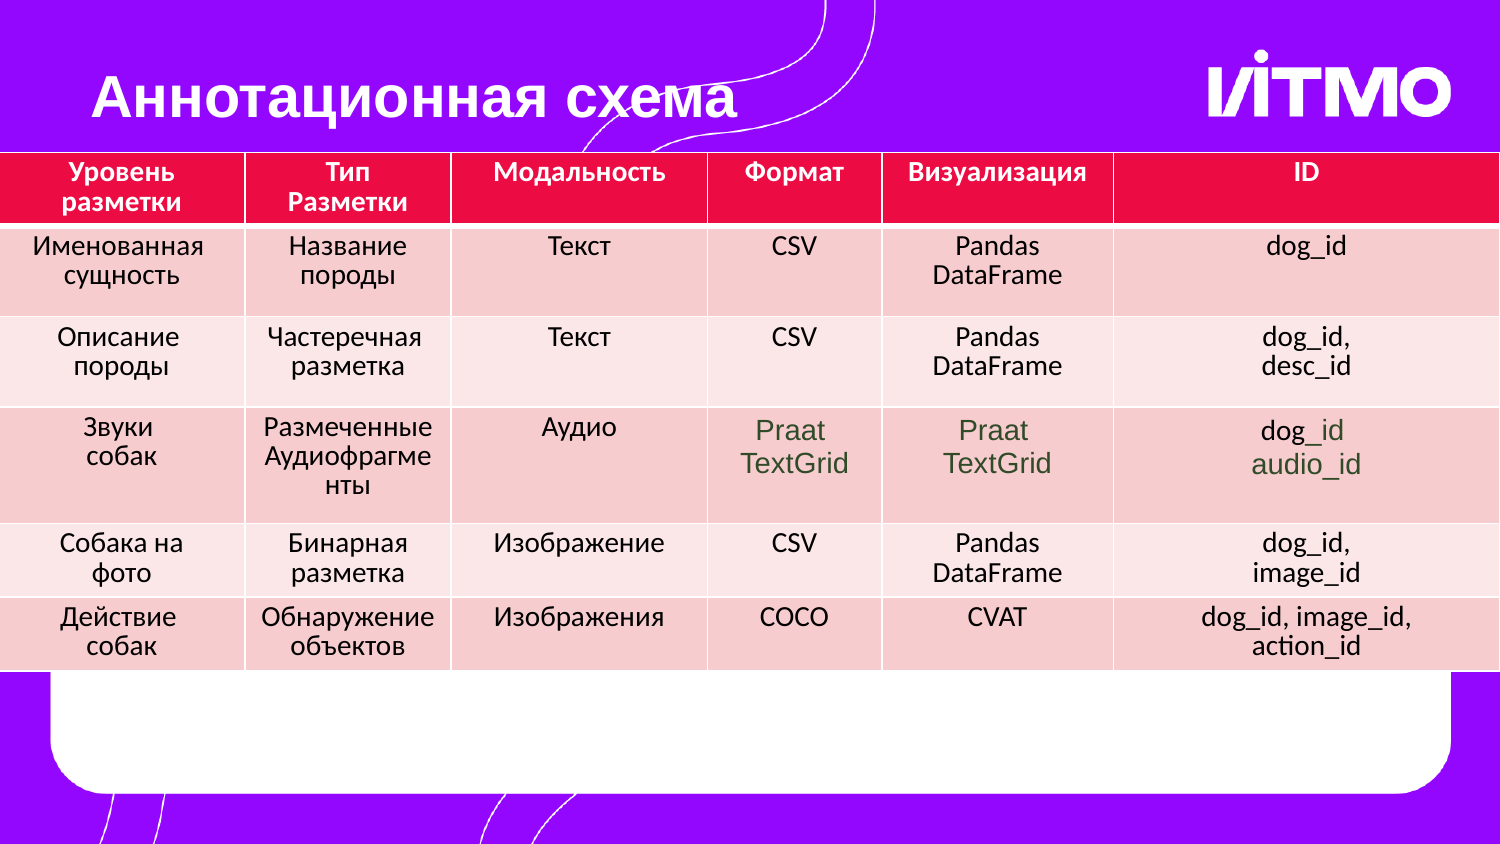

# Аннотационная схема
| Уровень разметки | Тип Разметки | Модальность | Формат | Визуализация | ID |
| --- | --- | --- | --- | --- | --- |
| Именованная сущность | Название породы | Текст | CSV | Pandas DataFrame | dog\_id |
| Описание породы | Частеречная разметка | Текст | CSV | Pandas DataFrame | dog\_id, desc\_id |
| Звуки собак | Размеченные Аудиофрагменты | Аудио | Praat TextGrid | Praat TextGrid | dog\_id audio\_id |
| Собака на фото | Бинарная разметка | Изображение | CSV | Pandas DataFrame | dog\_id, image\_id |
| Действие собак | Обнаружение объектов | Изображения | COCO | CVAT | dog\_id, image\_id, action\_id |